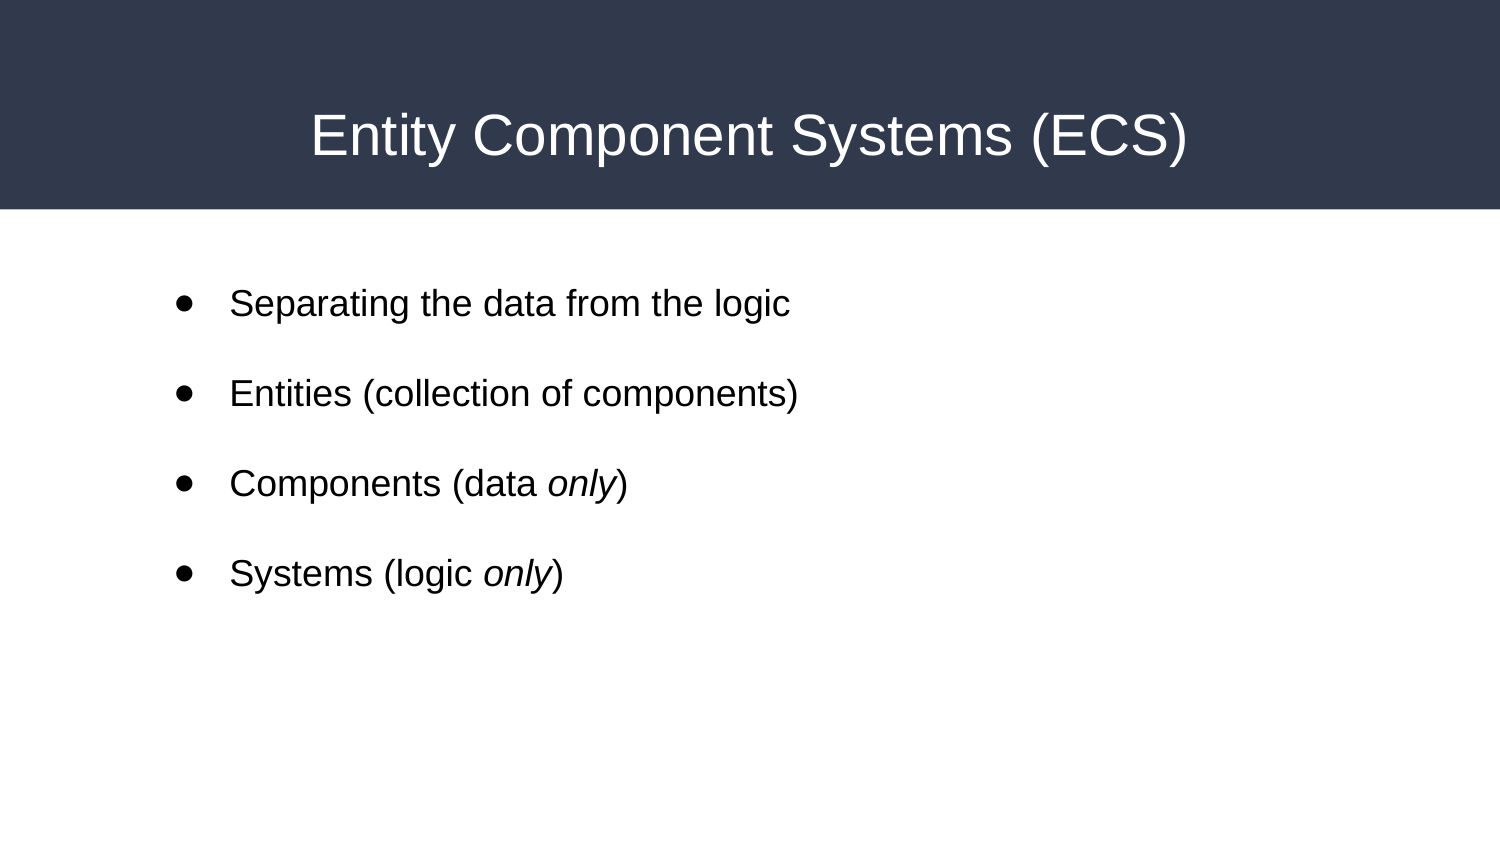

# Entity Component Systems (ECS)
Separating the data from the logic
Entities (collection of components)

Components (data only)
Systems (logic only)